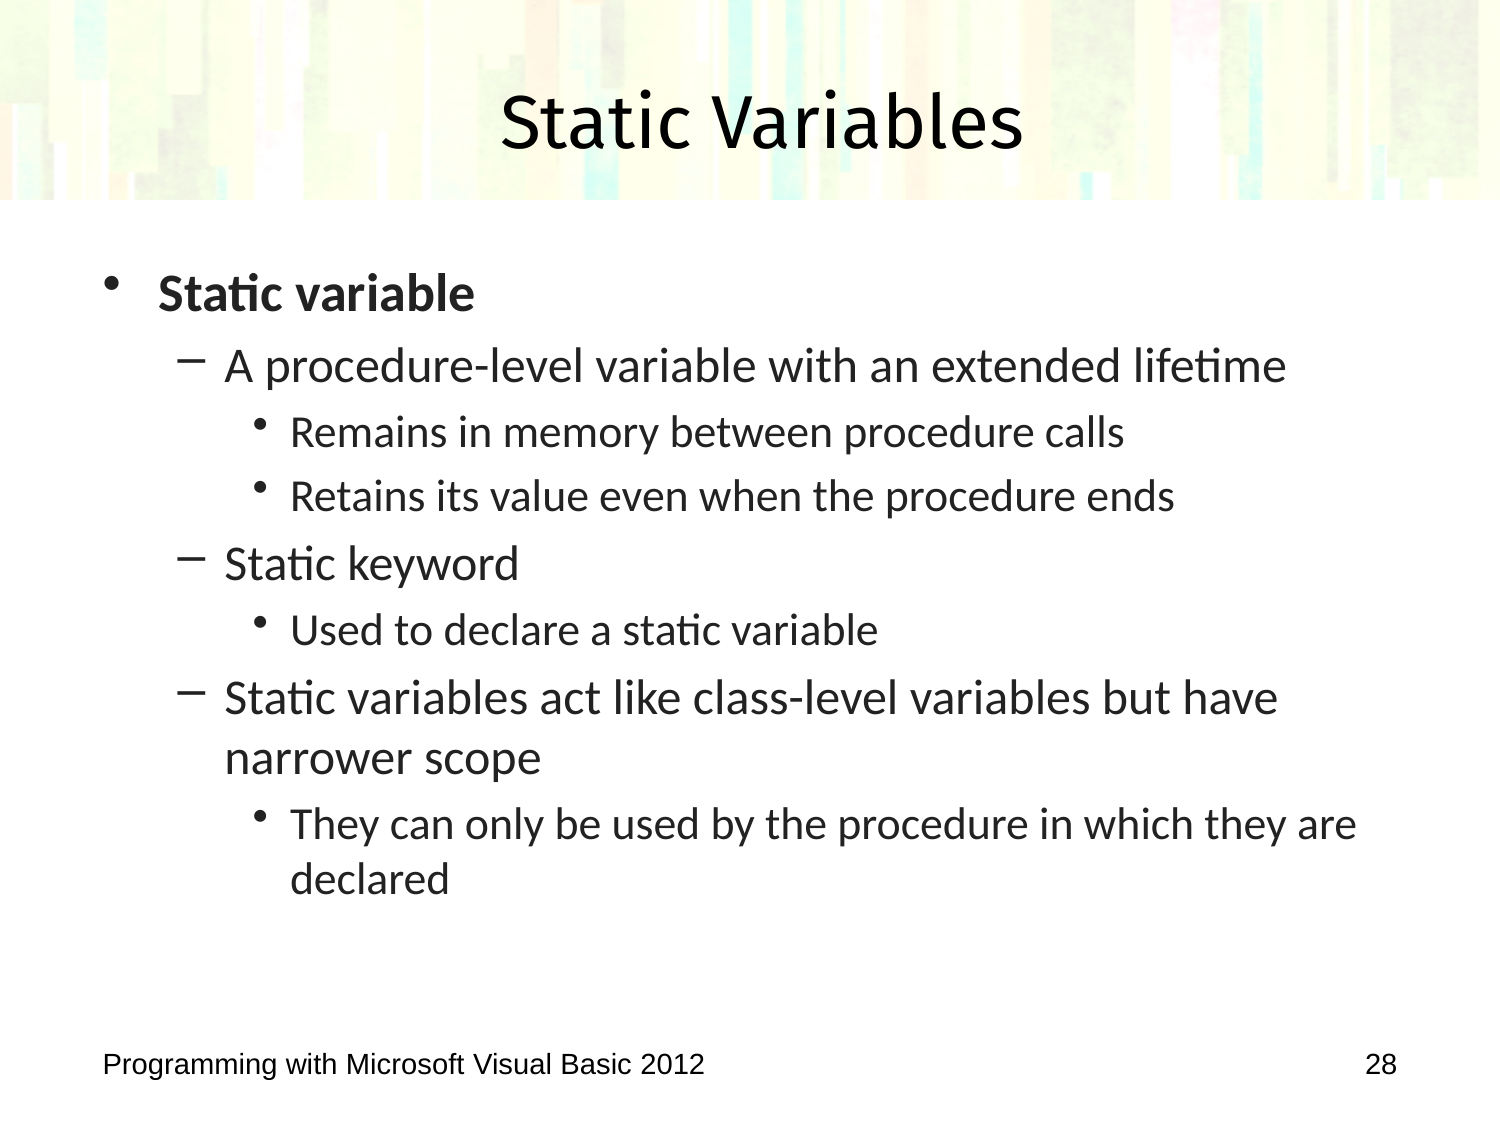

# Static Variables
Static variable
A procedure-level variable with an extended lifetime
Remains in memory between procedure calls
Retains its value even when the procedure ends
Static keyword
Used to declare a static variable
Static variables act like class-level variables but have narrower scope
They can only be used by the procedure in which they are declared
Programming with Microsoft Visual Basic 2012
28